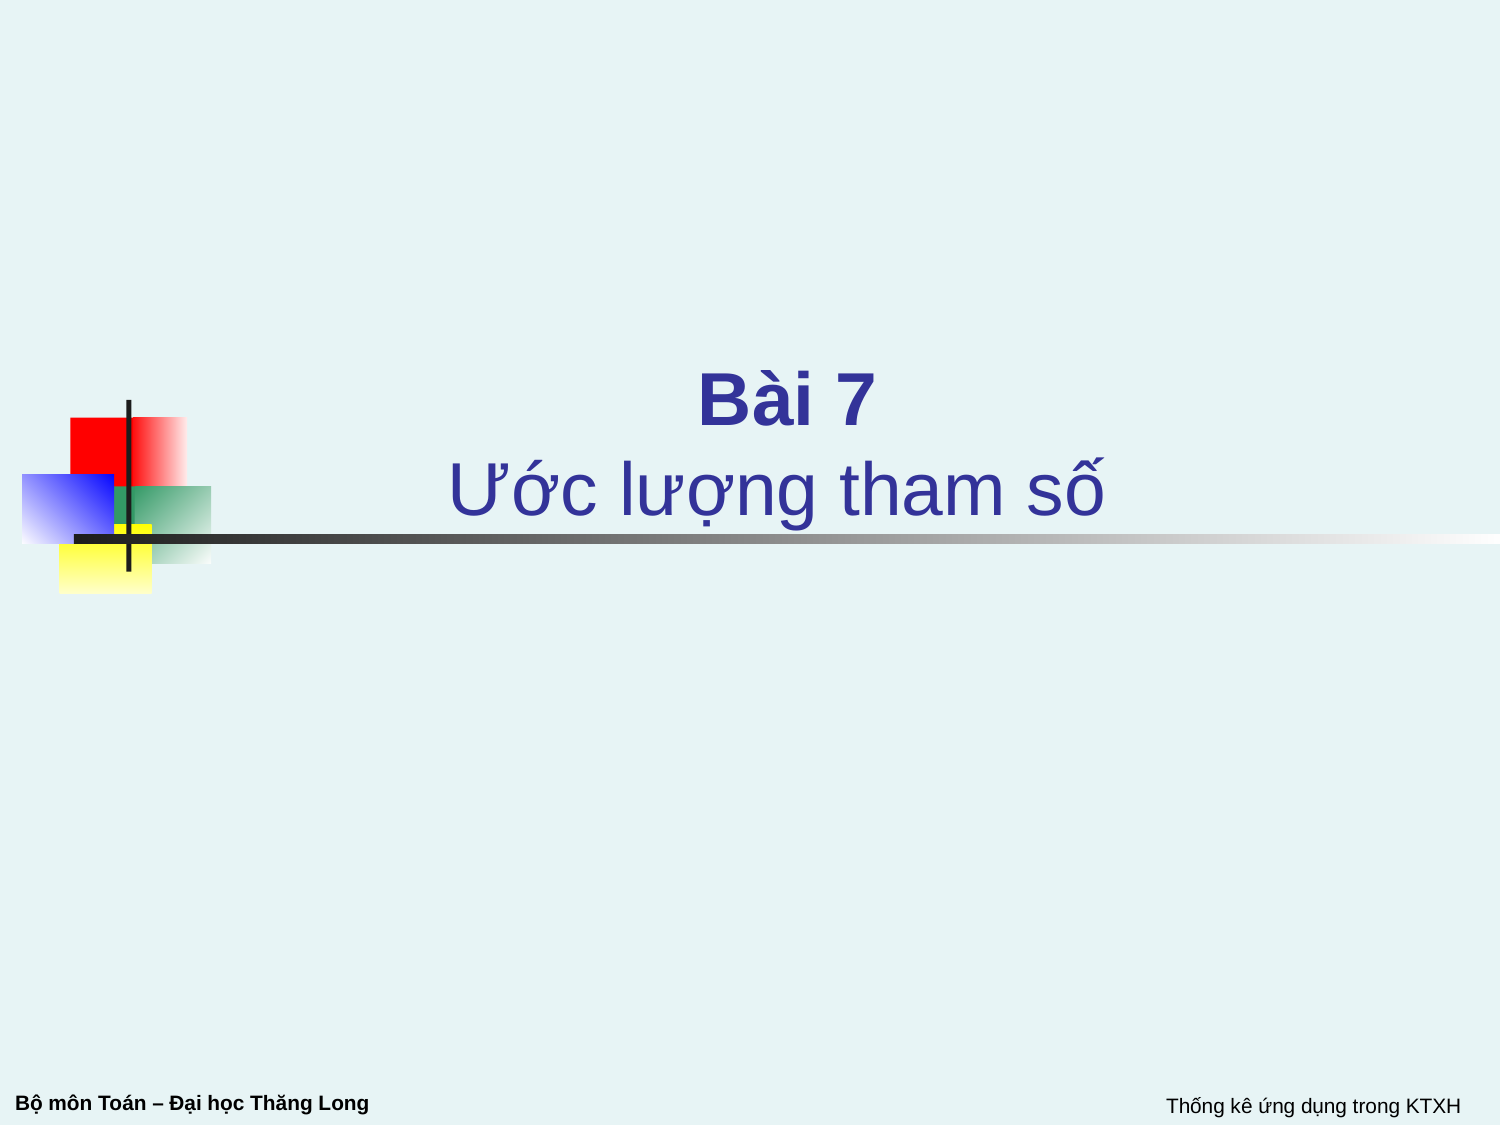

# Bài 7 Ước lượng tham số

Thống kê ứng dụng trong KTXH
Bộ môn Toán – Đại học Thăng Long